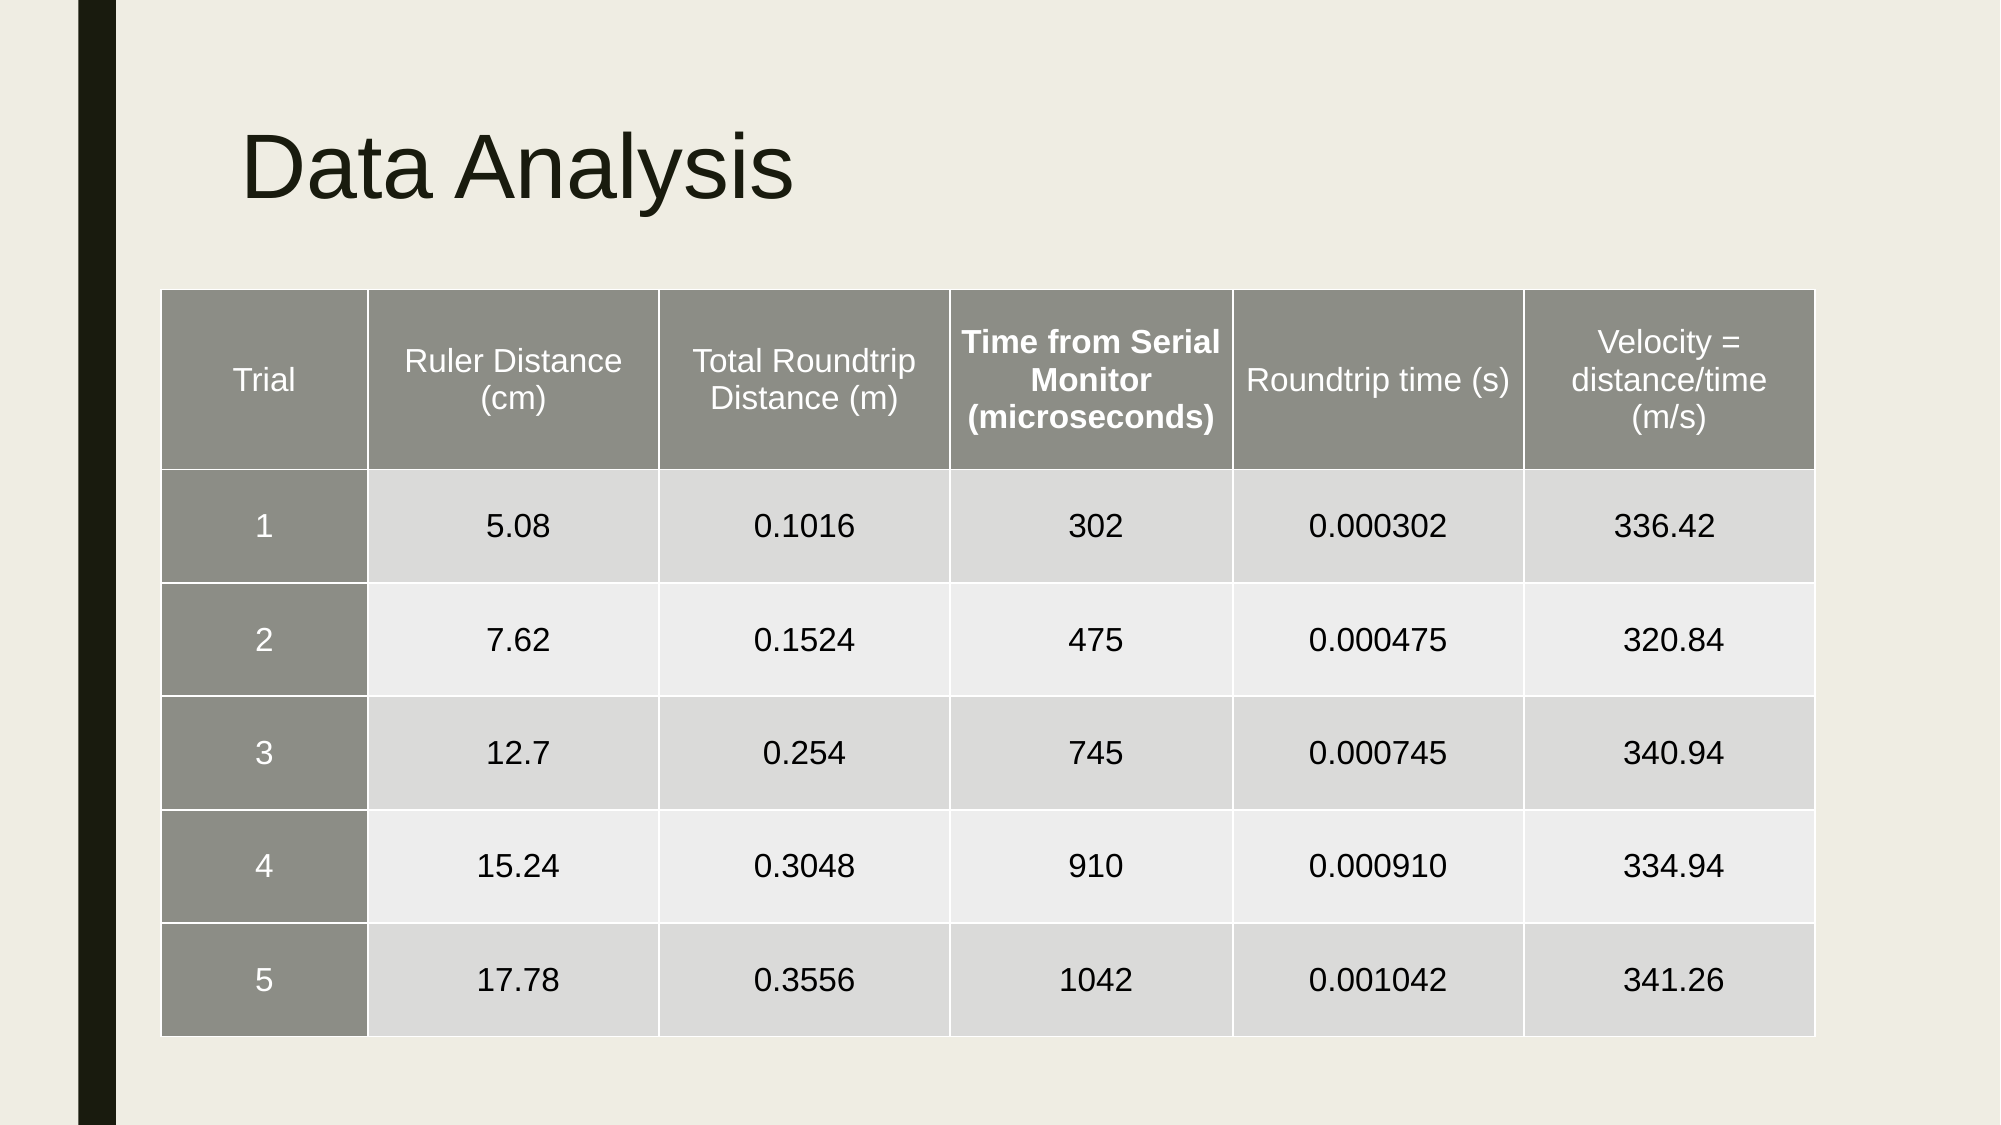

# Data Analysis
| Trial | Ruler Distance (cm) | Total Roundtrip Distance (m) | Time from Serial Monitor (microseconds) | Roundtrip time (s) | Velocity = distance/time (m/s) |
| --- | --- | --- | --- | --- | --- |
| 1 | 5.08 | 0.1016 | 302 | 0.000302 | 336.42 |
| 2 | 7.62 | 0.1524 | 475 | 0.000475 | 320.84 |
| 3 | 12.7 | 0.254 | 745 | 0.000745 | 340.94 |
| 4 | 15.24 | 0.3048 | 910 | 0.000910 | 334.94 |
| 5 | 17.78 | 0.3556 | 1042 | 0.001042 | 341.26 |